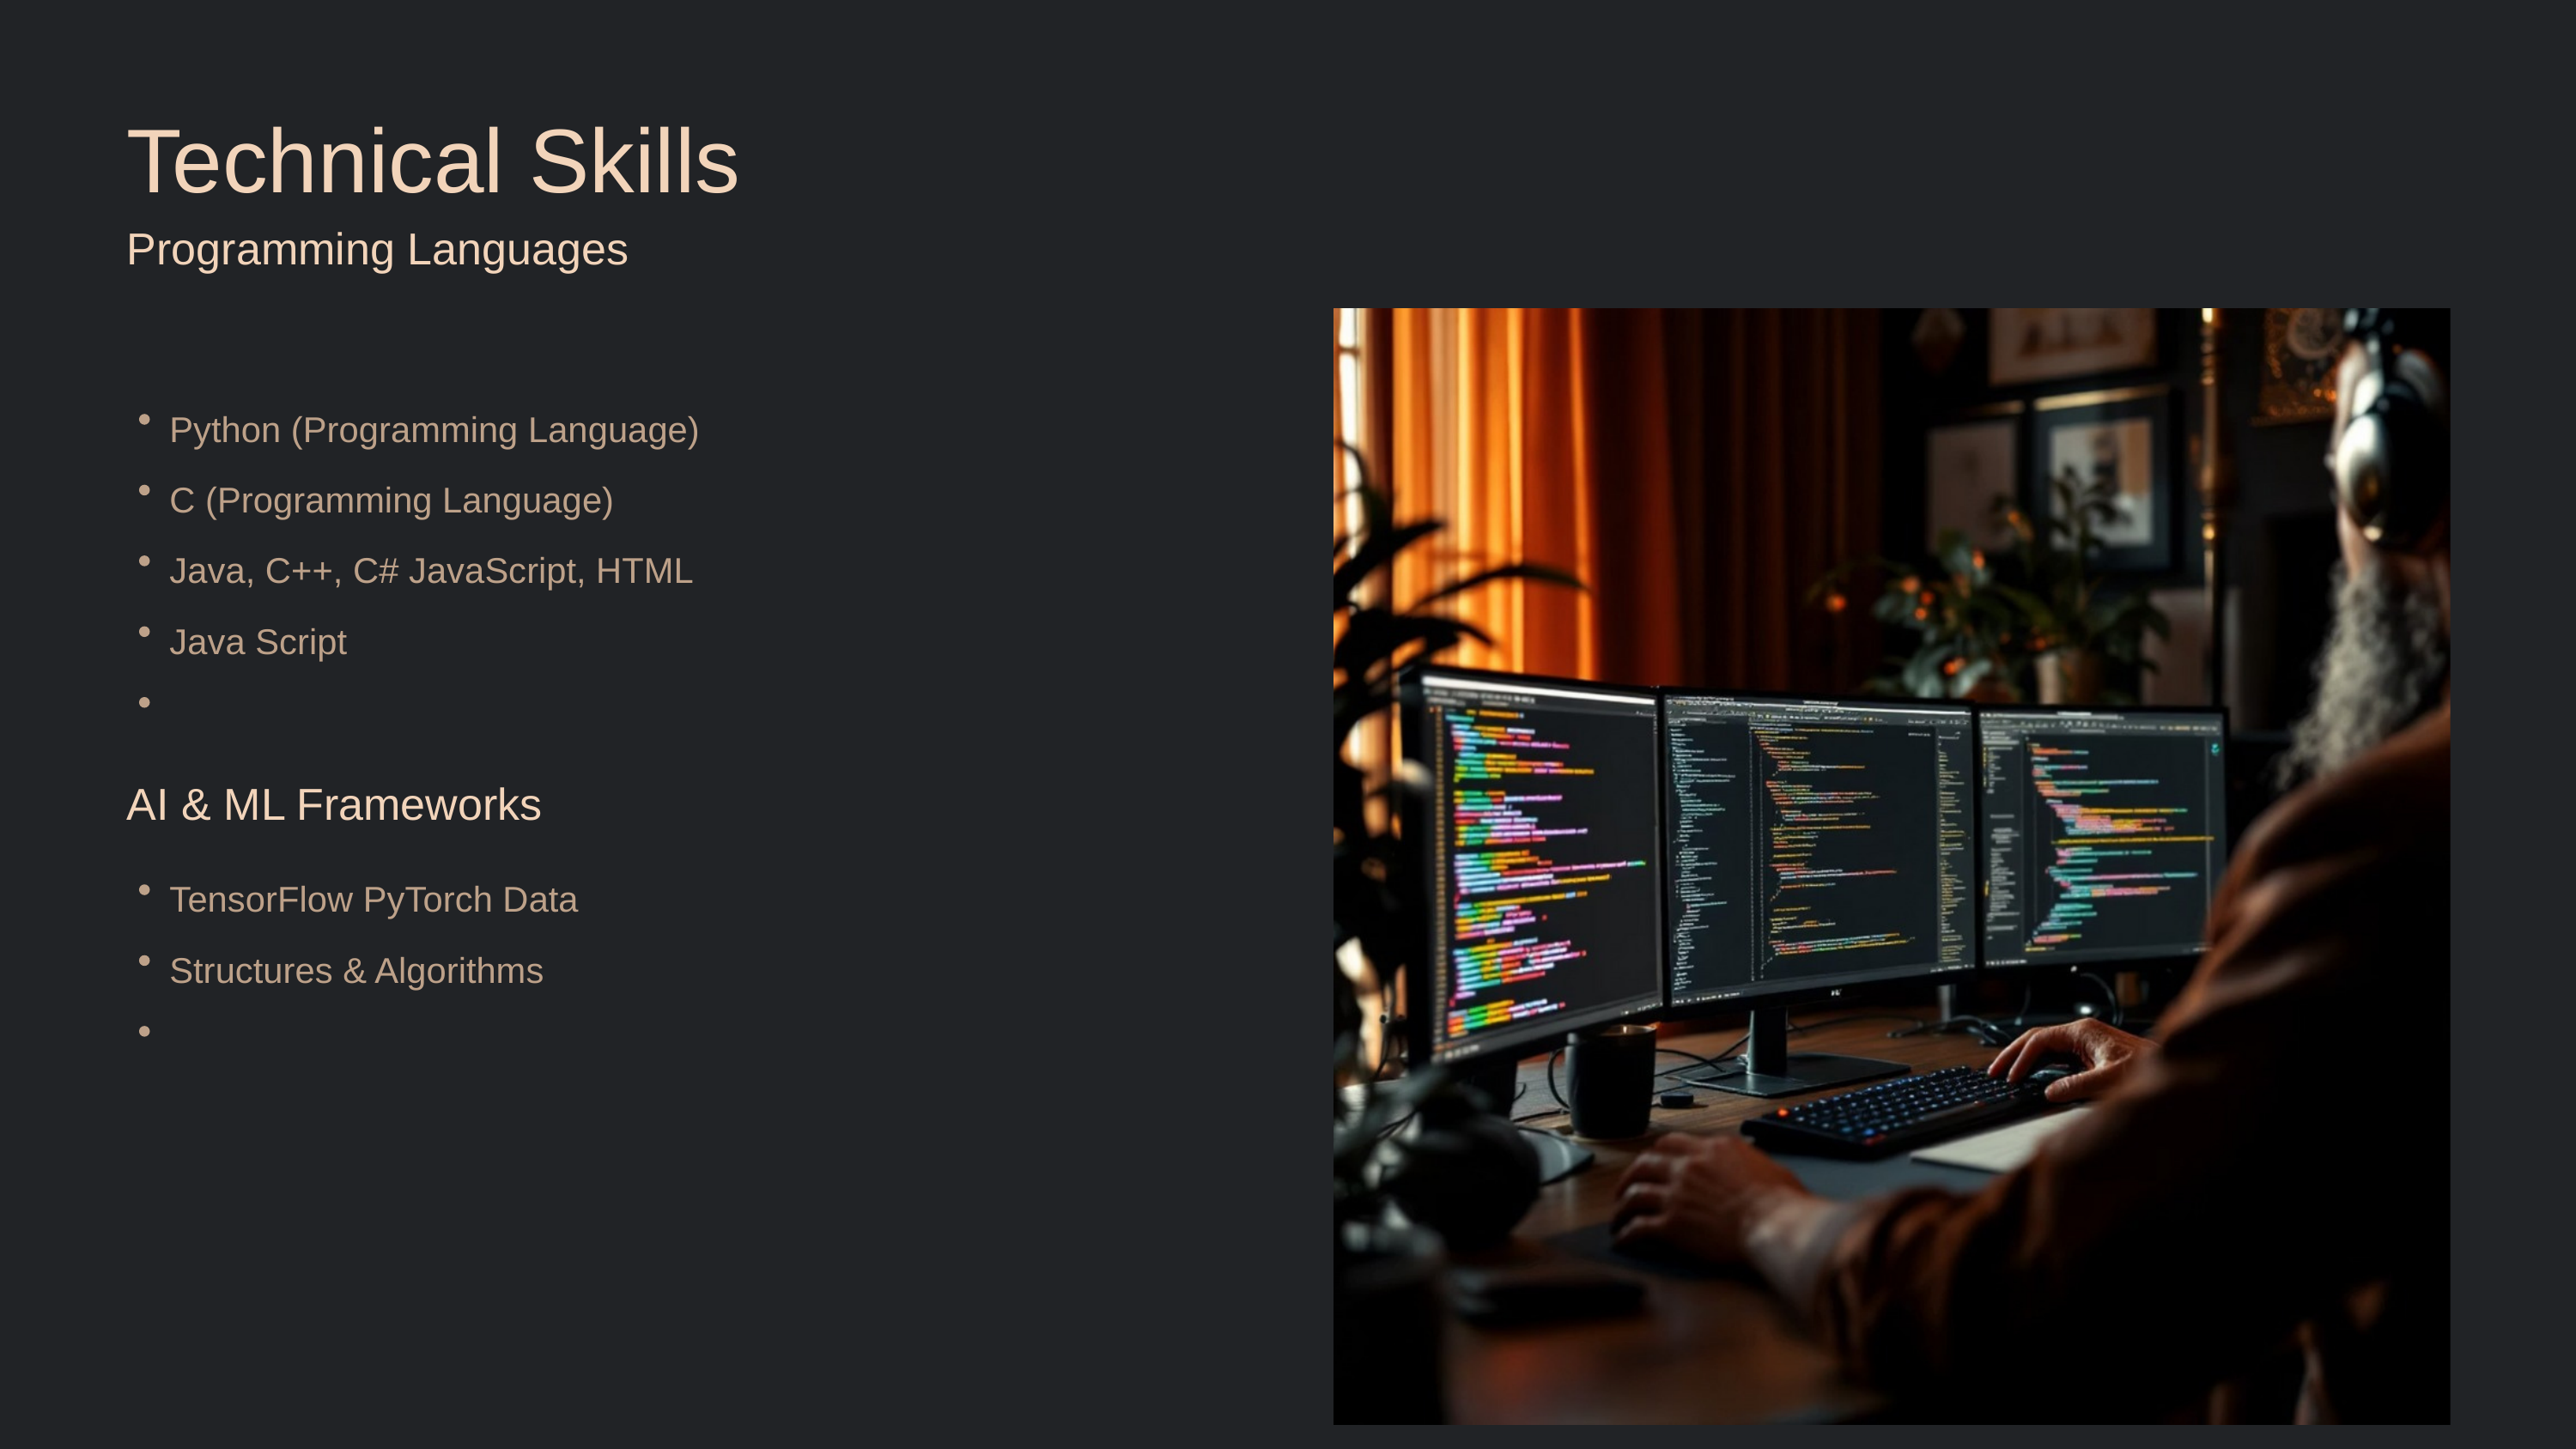

Technical Skills
Programming Languages

Python (Programming Language) C (Programming Language) Java, C++, C# JavaScript, HTML Java Script

AI & ML Frameworks
TensorFlow PyTorch Data Structures & Algorithms